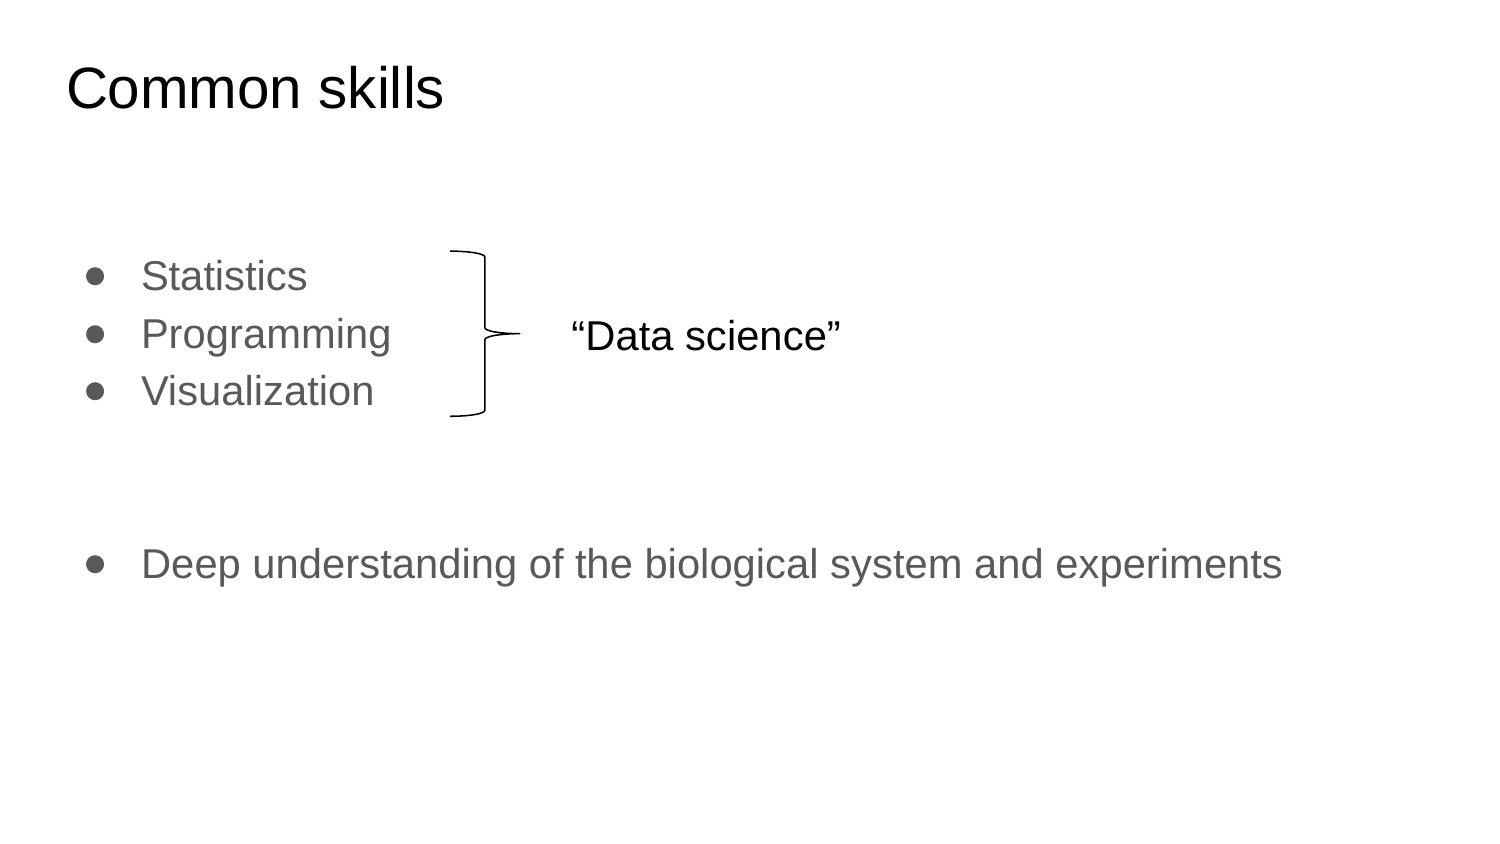

# Common skills

Statistics
Programming
Visualization

Deep understanding of the biological system and experiments

“Data science”